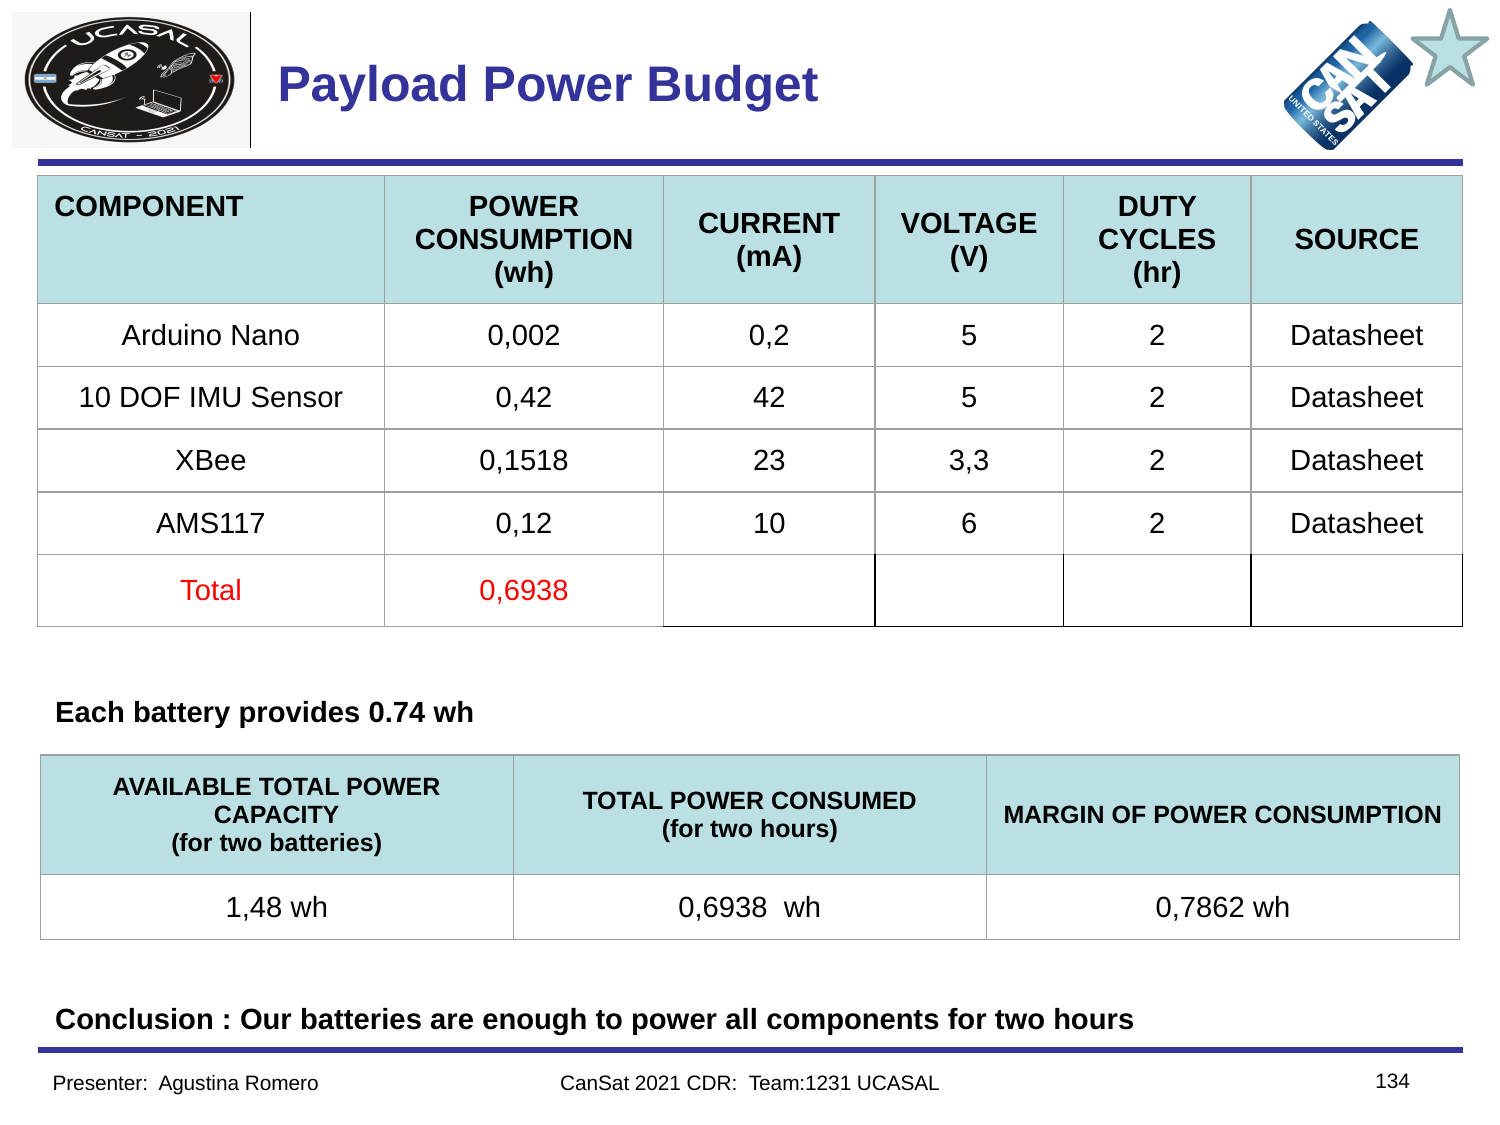

# Payload Power Budget
| COMPONENT | POWER CONSUMPTION (wh) | CURRENT (mA) | VOLTAGE (V) | DUTY CYCLES (hr) | SOURCE |
| --- | --- | --- | --- | --- | --- |
| Arduino Nano | 0,002 | 0,2 | 5 | 2 | Datasheet |
| 10 DOF IMU Sensor | 0,42 | 42 | 5 | 2 | Datasheet |
| XBee | 0,1518 | 23 | 3,3 | 2 | Datasheet |
| AMS117 | 0,12 | 10 | 6 | 2 | Datasheet |
| Total | 0,6938 |  |  |  |  |
Each battery provides 0.74 wh
| AVAILABLE TOTAL POWER CAPACITY (for two batteries) | TOTAL POWER CONSUMED (for two hours) | MARGIN OF POWER CONSUMPTION |
| --- | --- | --- |
| 1,48 wh | 0,6938 wh | 0,7862 wh |
Conclusion : Our batteries are enough to power all components for two hours
134
Presenter:  Agustina Romero
CanSat 2021 CDR:  Team:1231 UCASAL